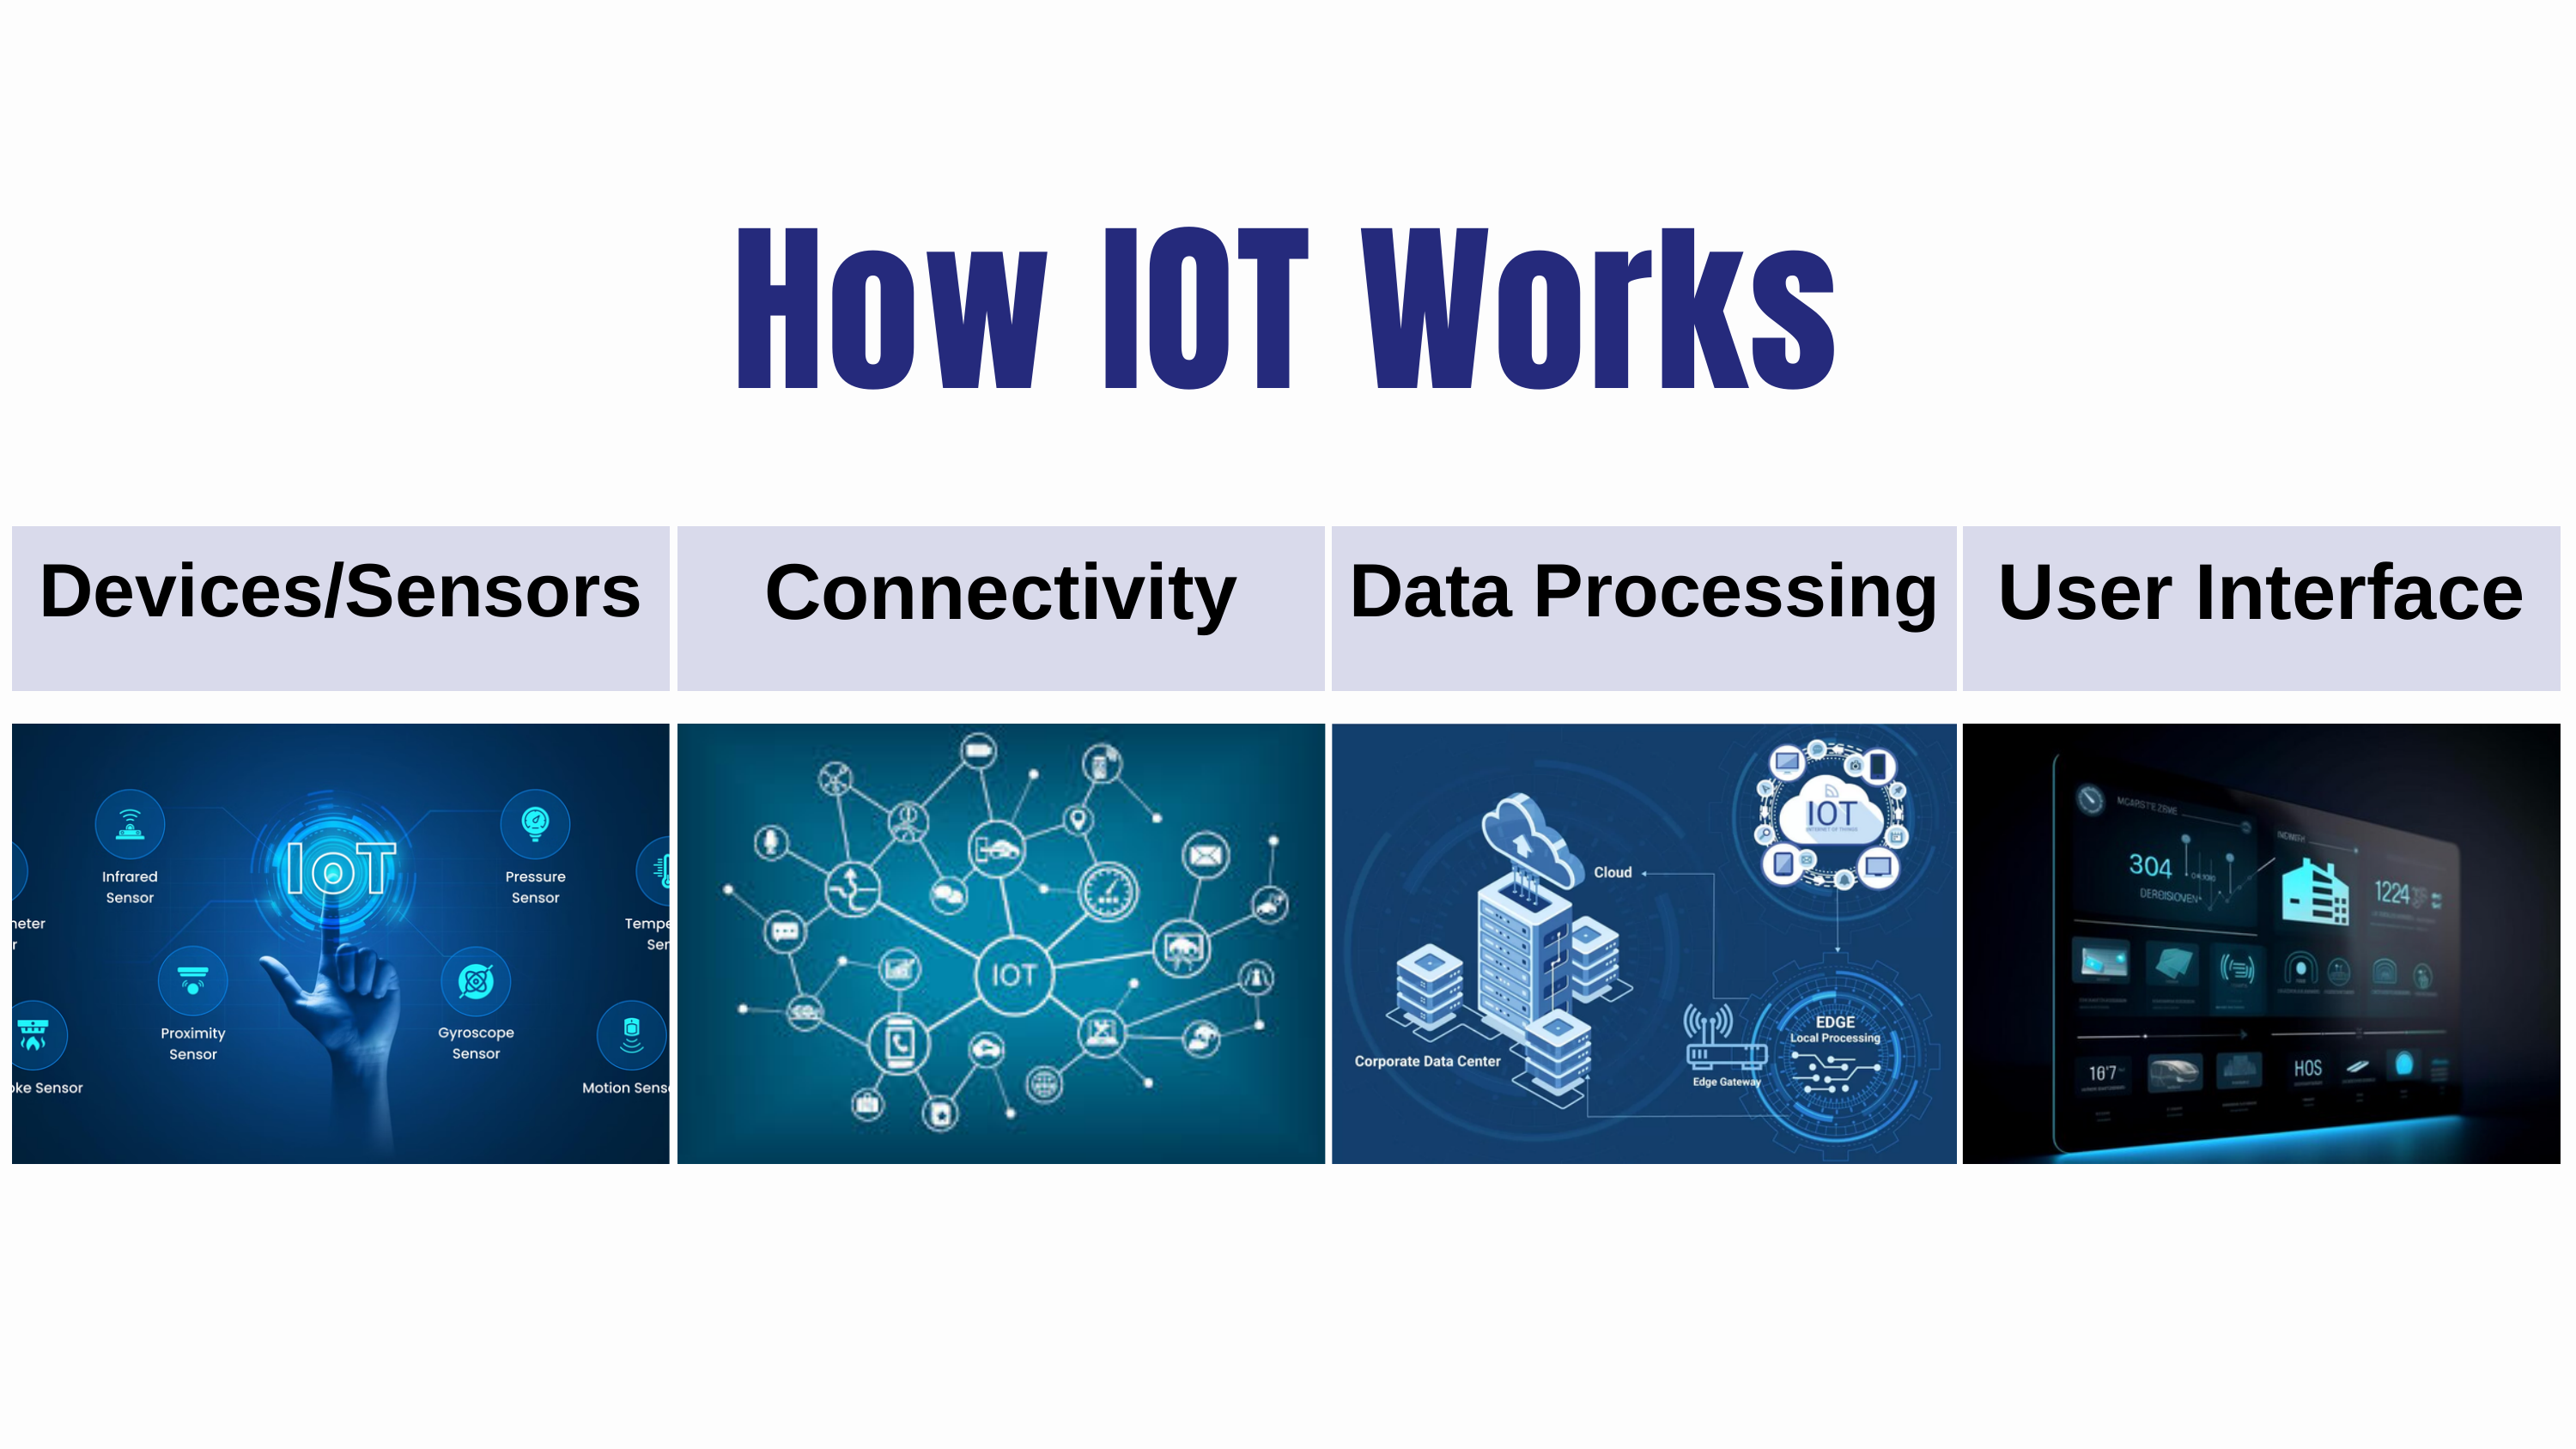

How IOT Works

Devices/Sensors

Connectivity

Data Processing

User Interface